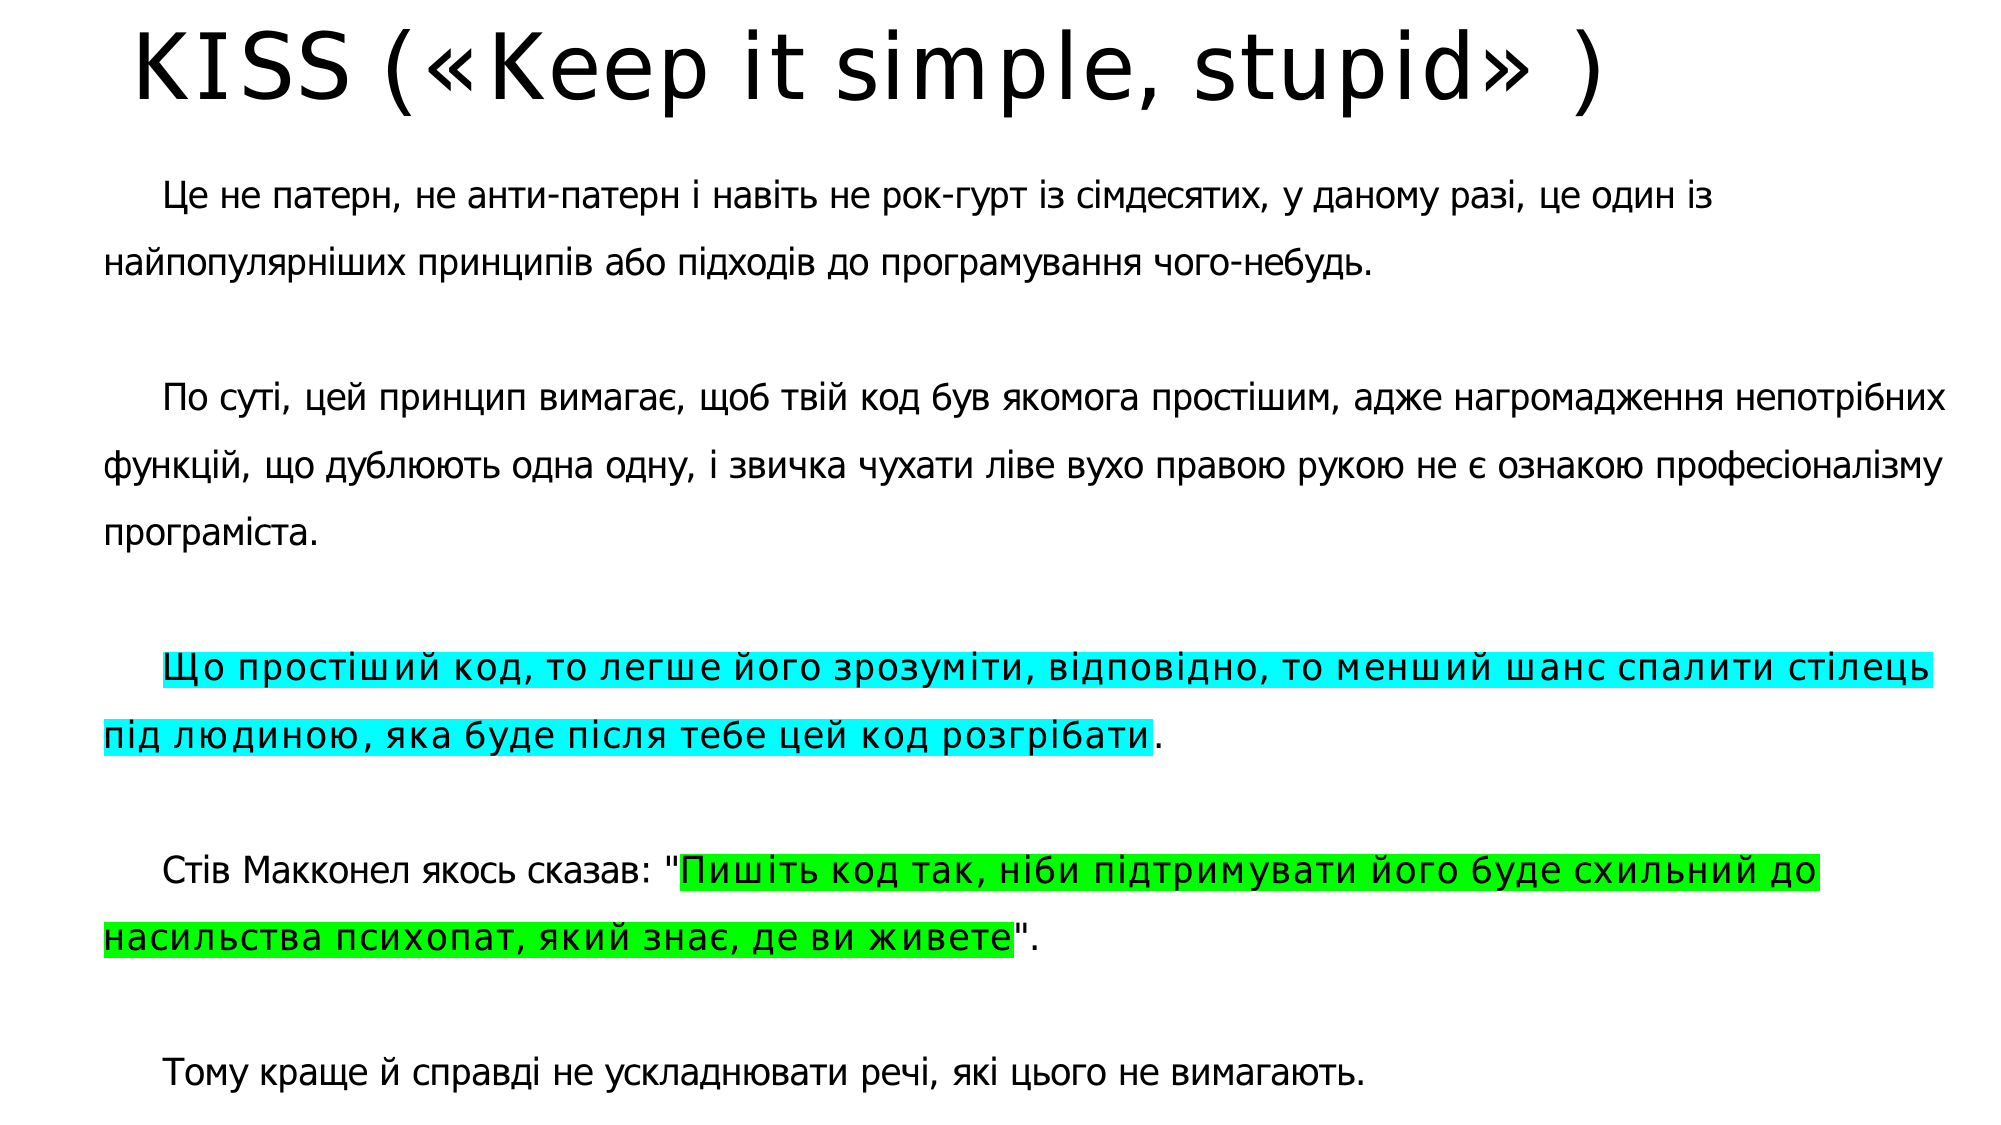

# KISS («Keep it simple, stupid» )
Це не патерн, не анти-патерн і навіть не рок-гурт із сімдесятих, у даному разі, це один із найпопулярніших принципів або підходів до програмування чого-небудь.

По суті, цей принцип вимагає, щоб твій код був якомога простішим, адже нагромадження непотрібних функцій, що дублюють одна одну, і звичка чухати ліве вухо правою рукою не є ознакою професіоналізму програміста.

Що простіший код, то легше його зрозуміти, відповідно, то менший шанс спалити стілець під людиною, яка буде після тебе цей код розгрібати.

Стів Макконел якось сказав: "Пишіть код так, ніби підтримувати його буде схильний до насильства психопат, який знає, де ви живете".

Тому краще й справді не ускладнювати речі, які цього не вимагають.